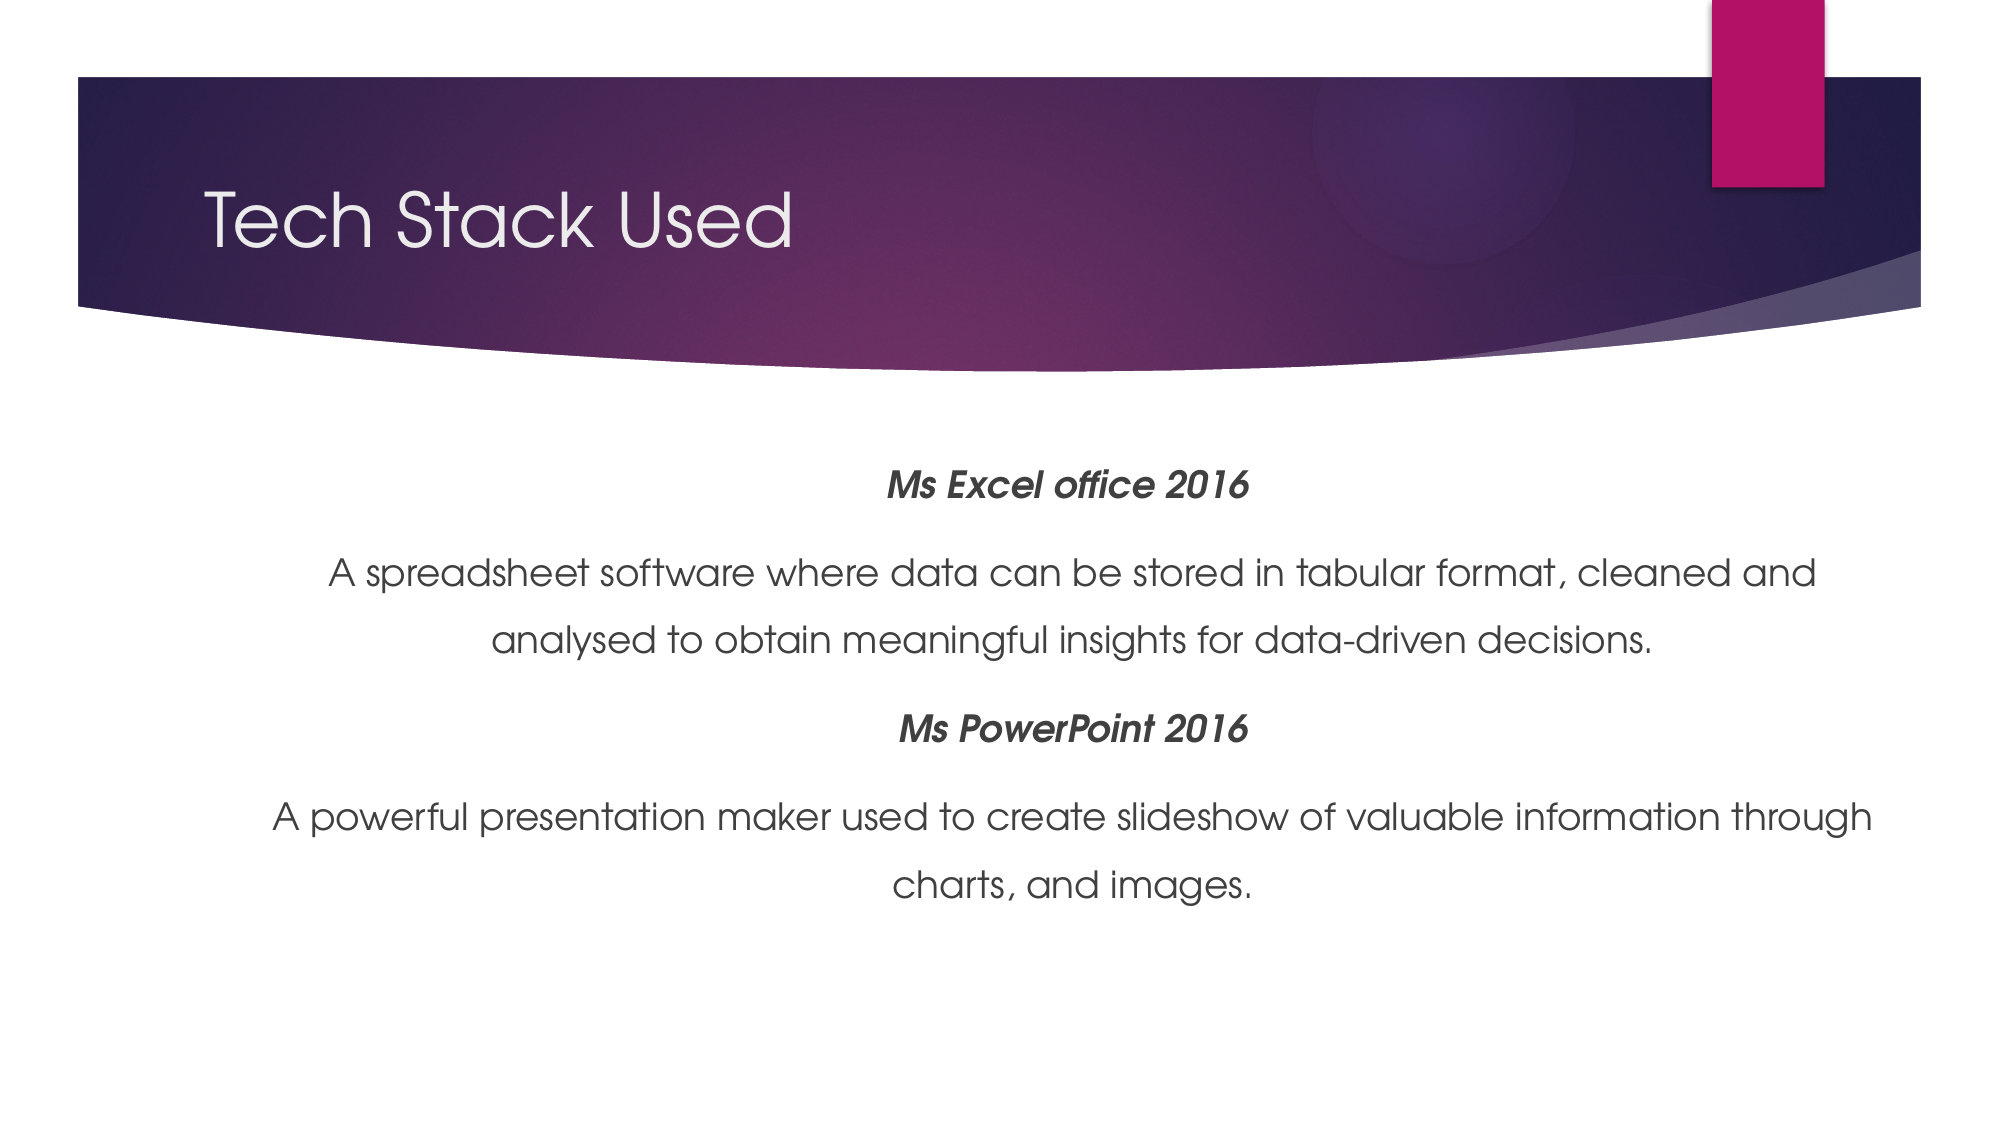

# Tech Stack Used
Ms Excel office 2016
A spreadsheet software where data can be stored in tabular format, cleaned and analysed to obtain meaningful insights for data-driven decisions.
Ms PowerPoint 2016
A powerful presentation maker used to create slideshow of valuable information through charts, and images.